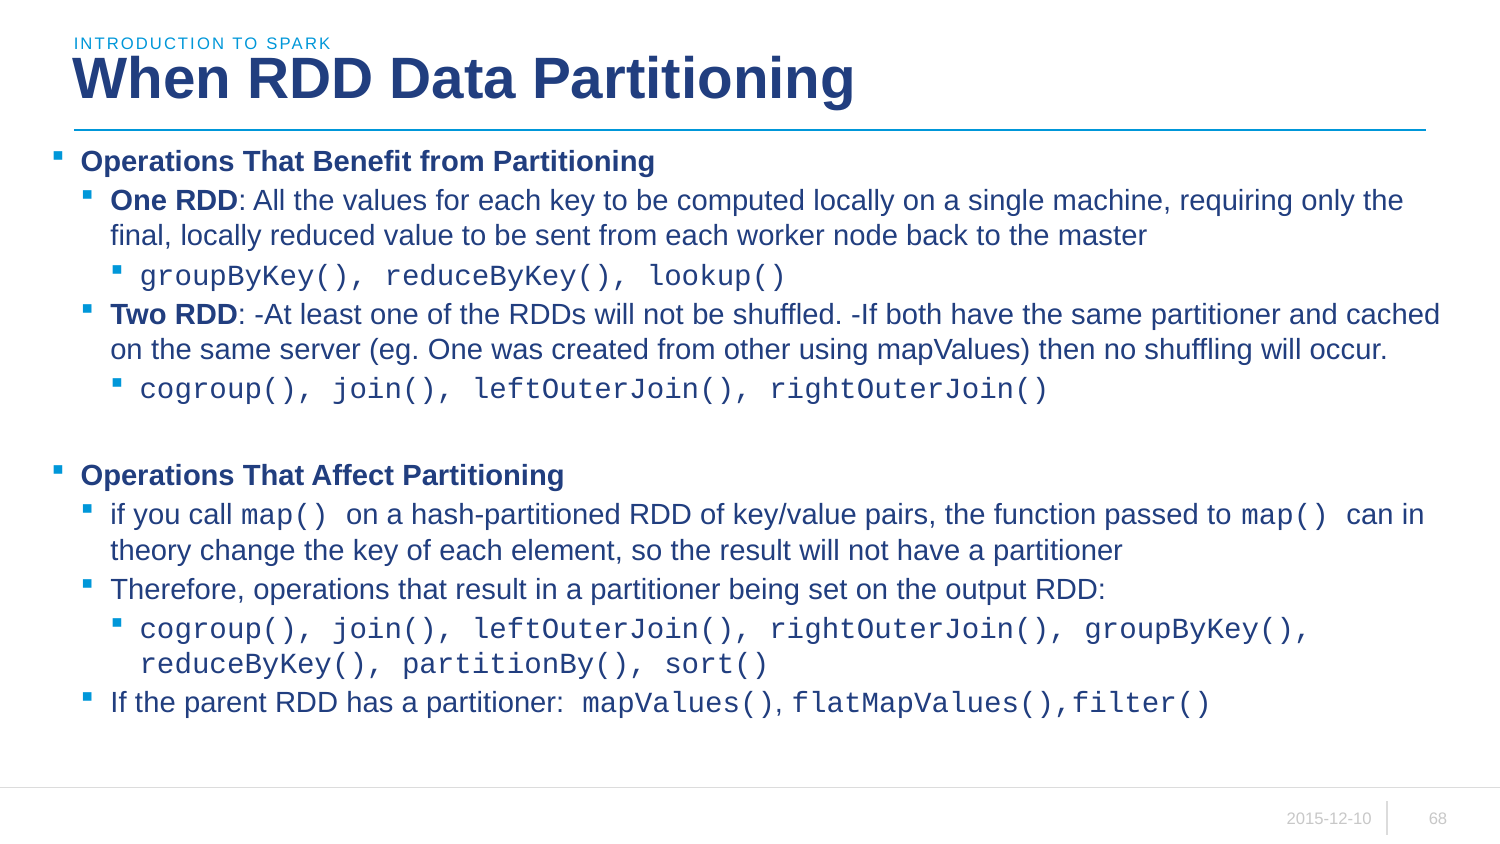

introduction to spark
# When RDD Data Partitioning
Operations That Benefit from Partitioning
One RDD: All the values for each key to be computed locally on a single machine, requiring only the final, locally reduced value to be sent from each worker node back to the master
groupByKey(), reduceByKey(), lookup()
Two RDD: -At least one of the RDDs will not be shuffled. -If both have the same partitioner and cached on the same server (eg. One was created from other using mapValues) then no shuffling will occur.
cogroup(), join(), leftOuterJoin(), rightOuterJoin()

Operations That Affect Partitioning
if you call map() on a hash-partitioned RDD of key/value pairs, the function passed to map() can in theory change the key of each element, so the result will not have a partitioner
Therefore, operations that result in a partitioner being set on the output RDD:
cogroup(), join(), leftOuterJoin(), rightOuterJoin(), groupByKey(), reduceByKey(), partitionBy(), sort()
If the parent RDD has a partitioner: mapValues(), flatMapValues(),filter()